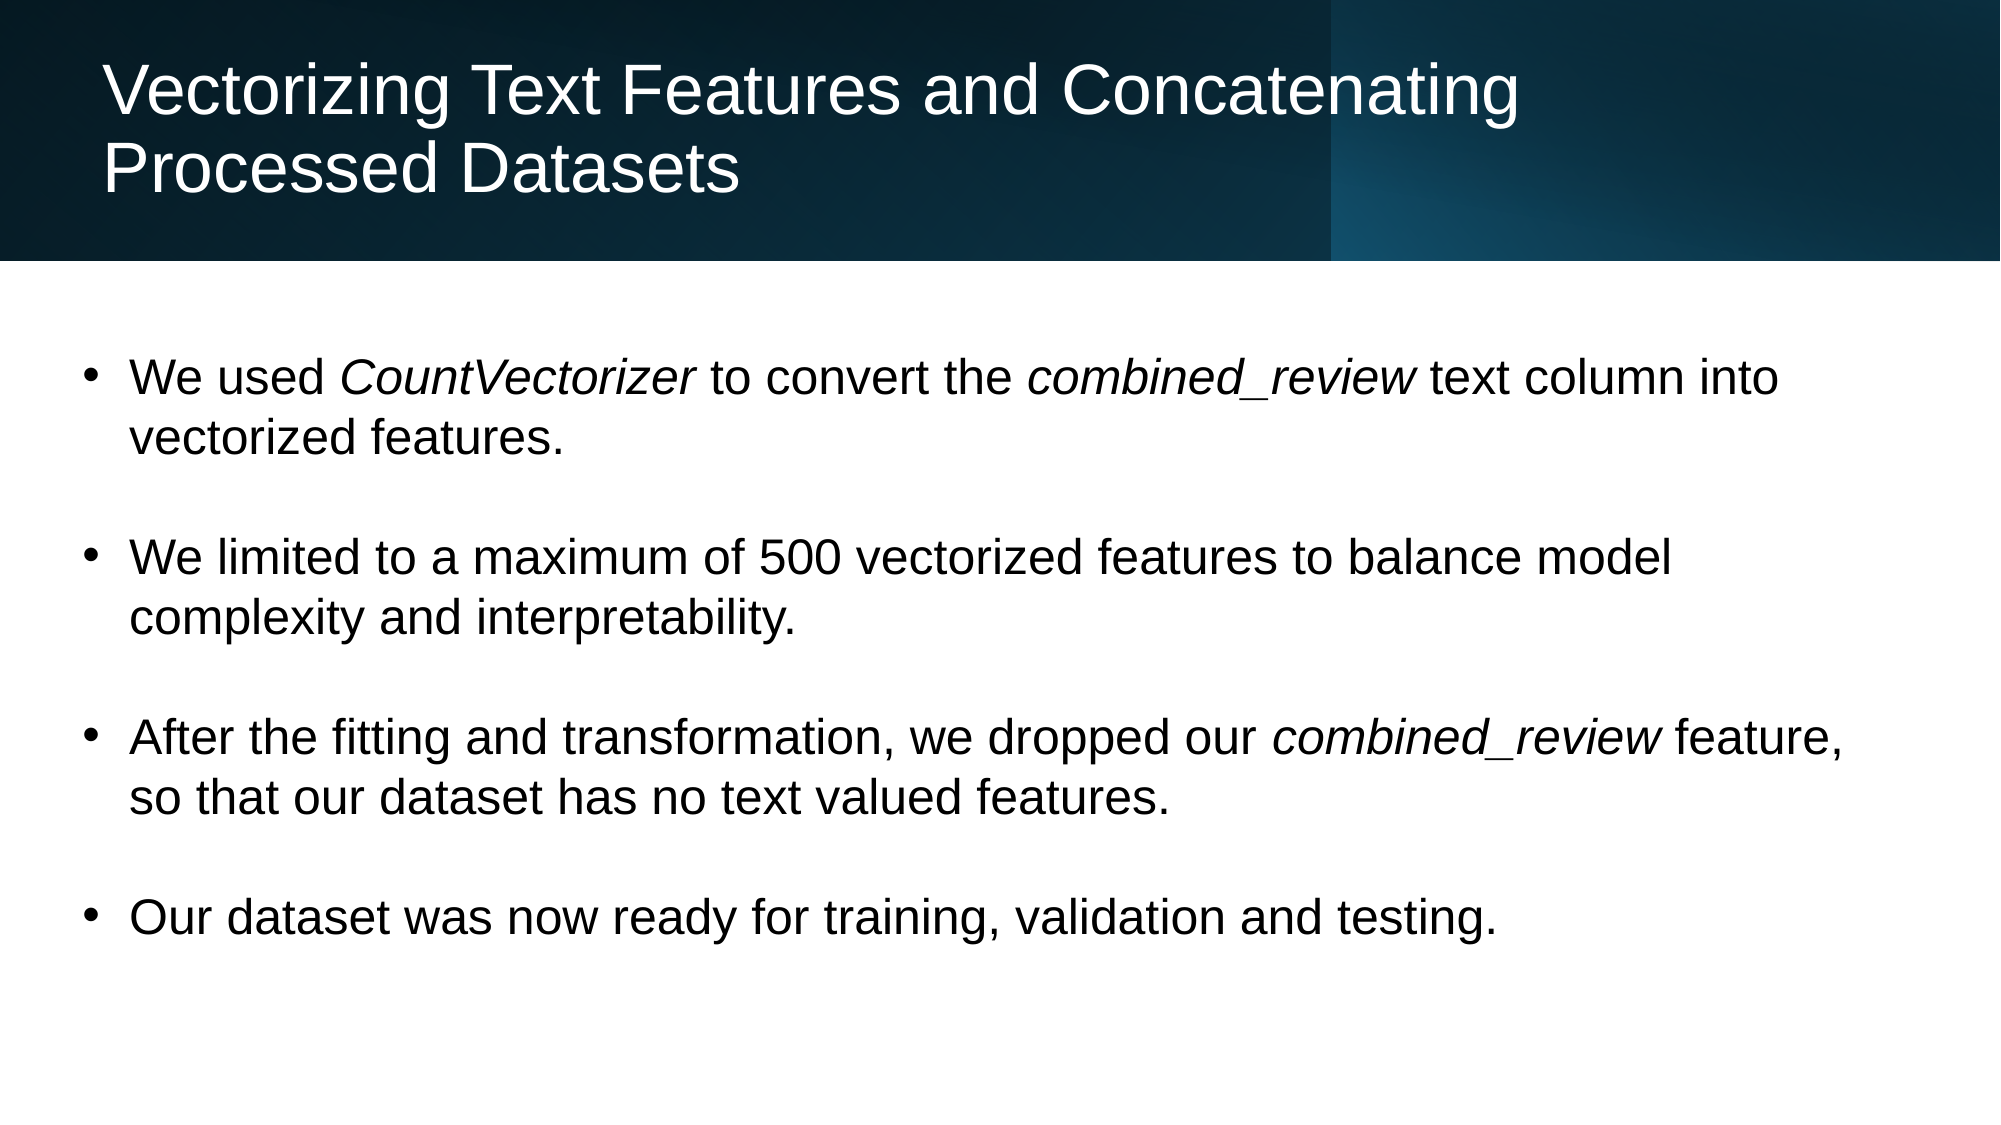

# Vectorizing Text Features and Concatenating Processed Datasets

We used CountVectorizer to convert the combined_review text column into vectorized features.

We limited to a maximum of 500 vectorized features to balance model complexity and interpretability.

After the fitting and transformation, we dropped our combined_review feature, so that our dataset has no text valued features.

Our dataset was now ready for training, validation and testing.